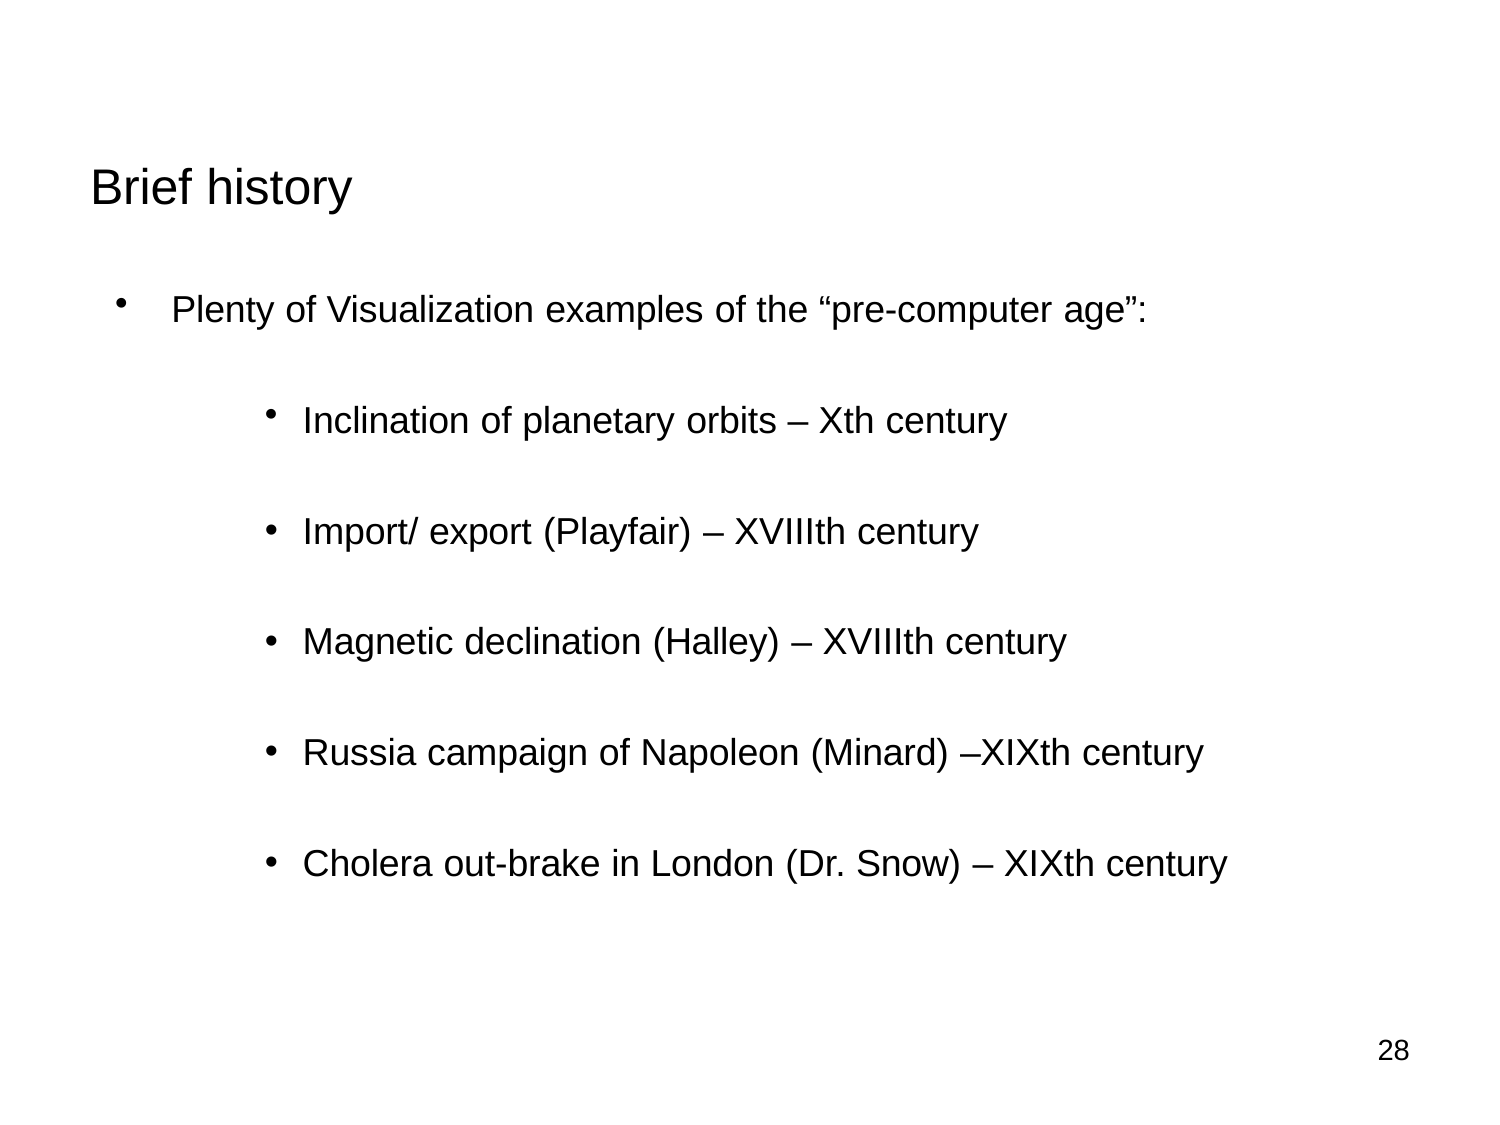

# Brief history
Plenty of Visualization examples of the “pre-computer age”:

Inclination of planetary orbits – Xth century

Import/ export (Playfair) – XVIIIth century

Magnetic declination (Halley) – XVIIIth century

Russia campaign of Napoleon (Minard) –XIXth century

Cholera out-brake in London (Dr. Snow) – XIXth century
28